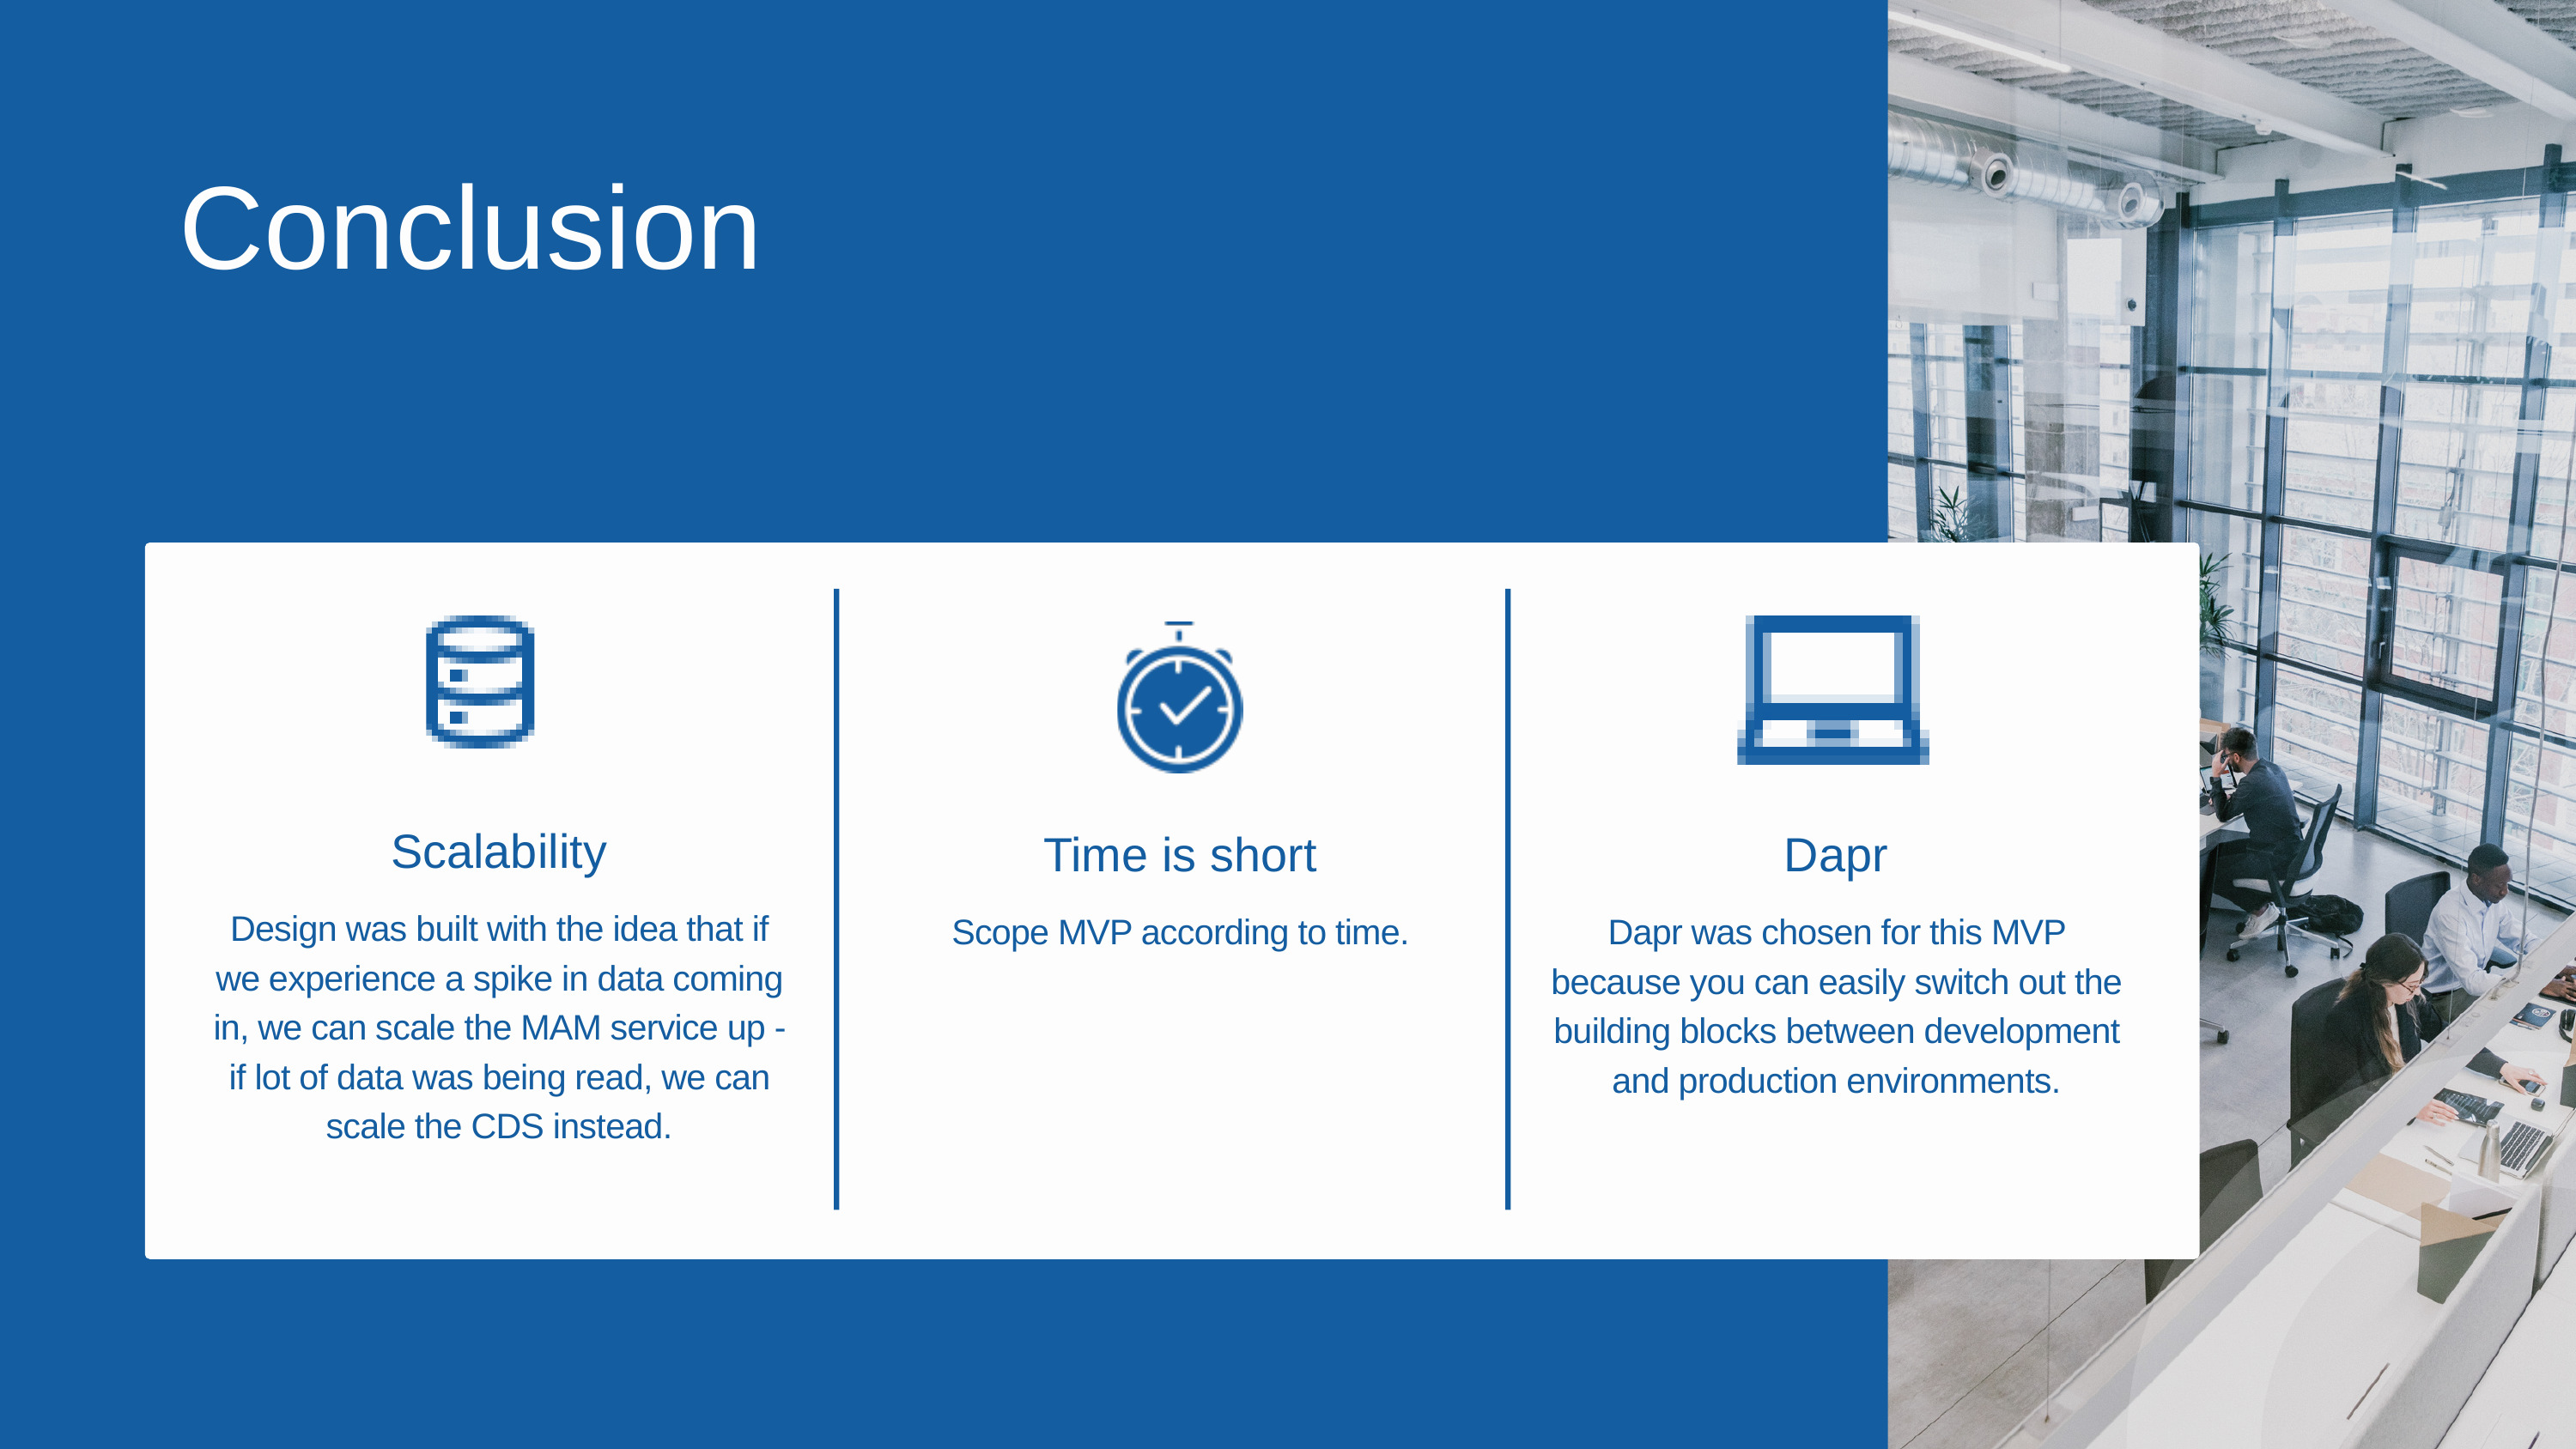

Conclusion

Scalability
Time is short
Dapr
Design was built with the idea that if we experience a spike in data coming in, we can scale the MAM service up - if lot of data was being read, we can scale the CDS instead.
Scope MVP according to time.
Dapr was chosen for this MVP because you can easily switch out the building blocks between development and production environments.